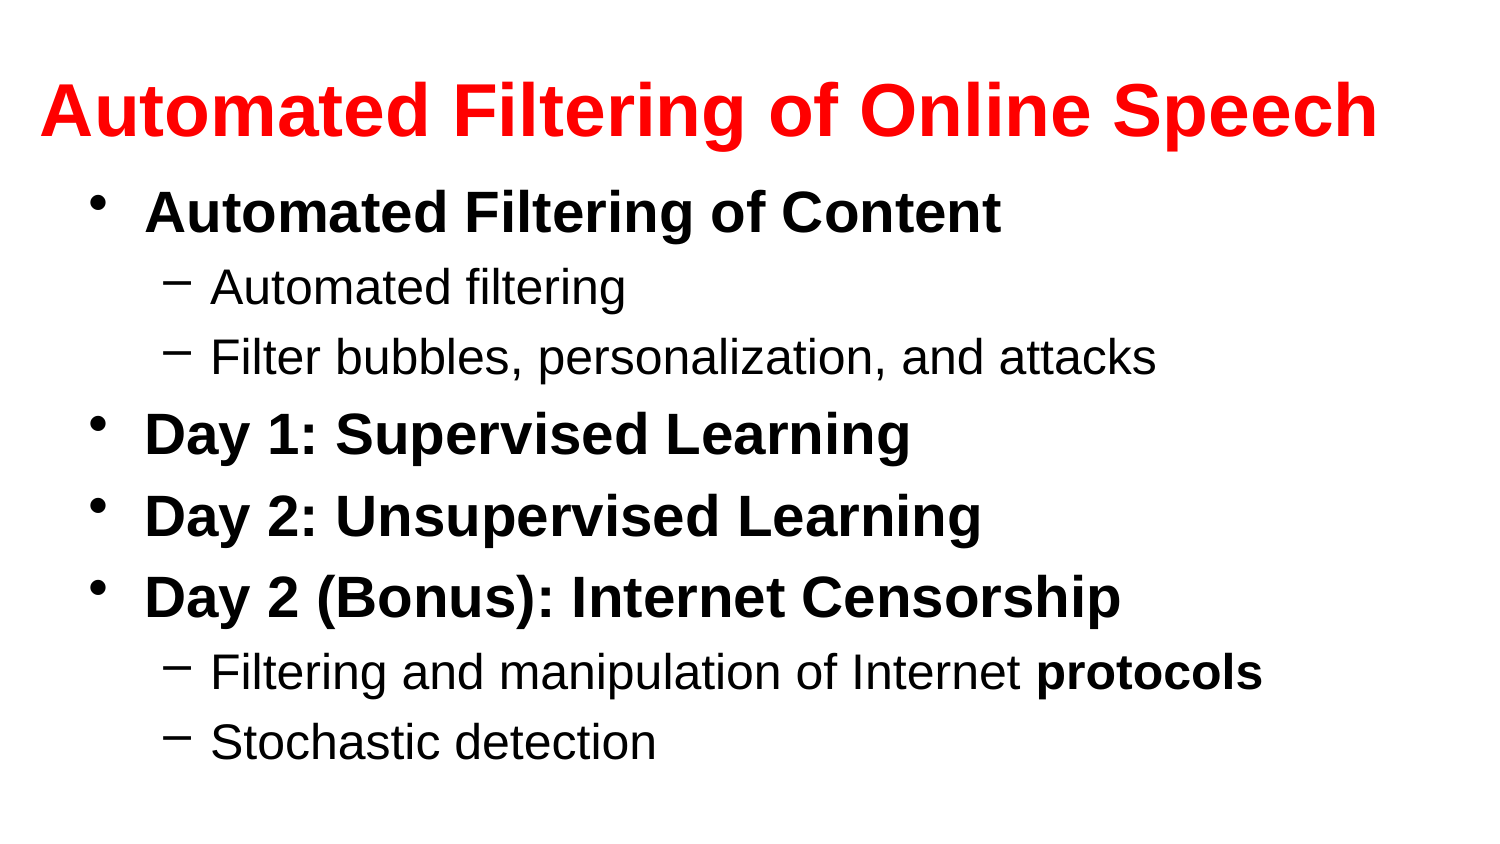

# Automated Filtering of Online Speech
Automated Filtering of Content
Automated filtering
Filter bubbles, personalization, and attacks
Day 1: Supervised Learning
Day 2: Unsupervised Learning
Day 2 (Bonus): Internet Censorship
Filtering and manipulation of Internet protocols
Stochastic detection